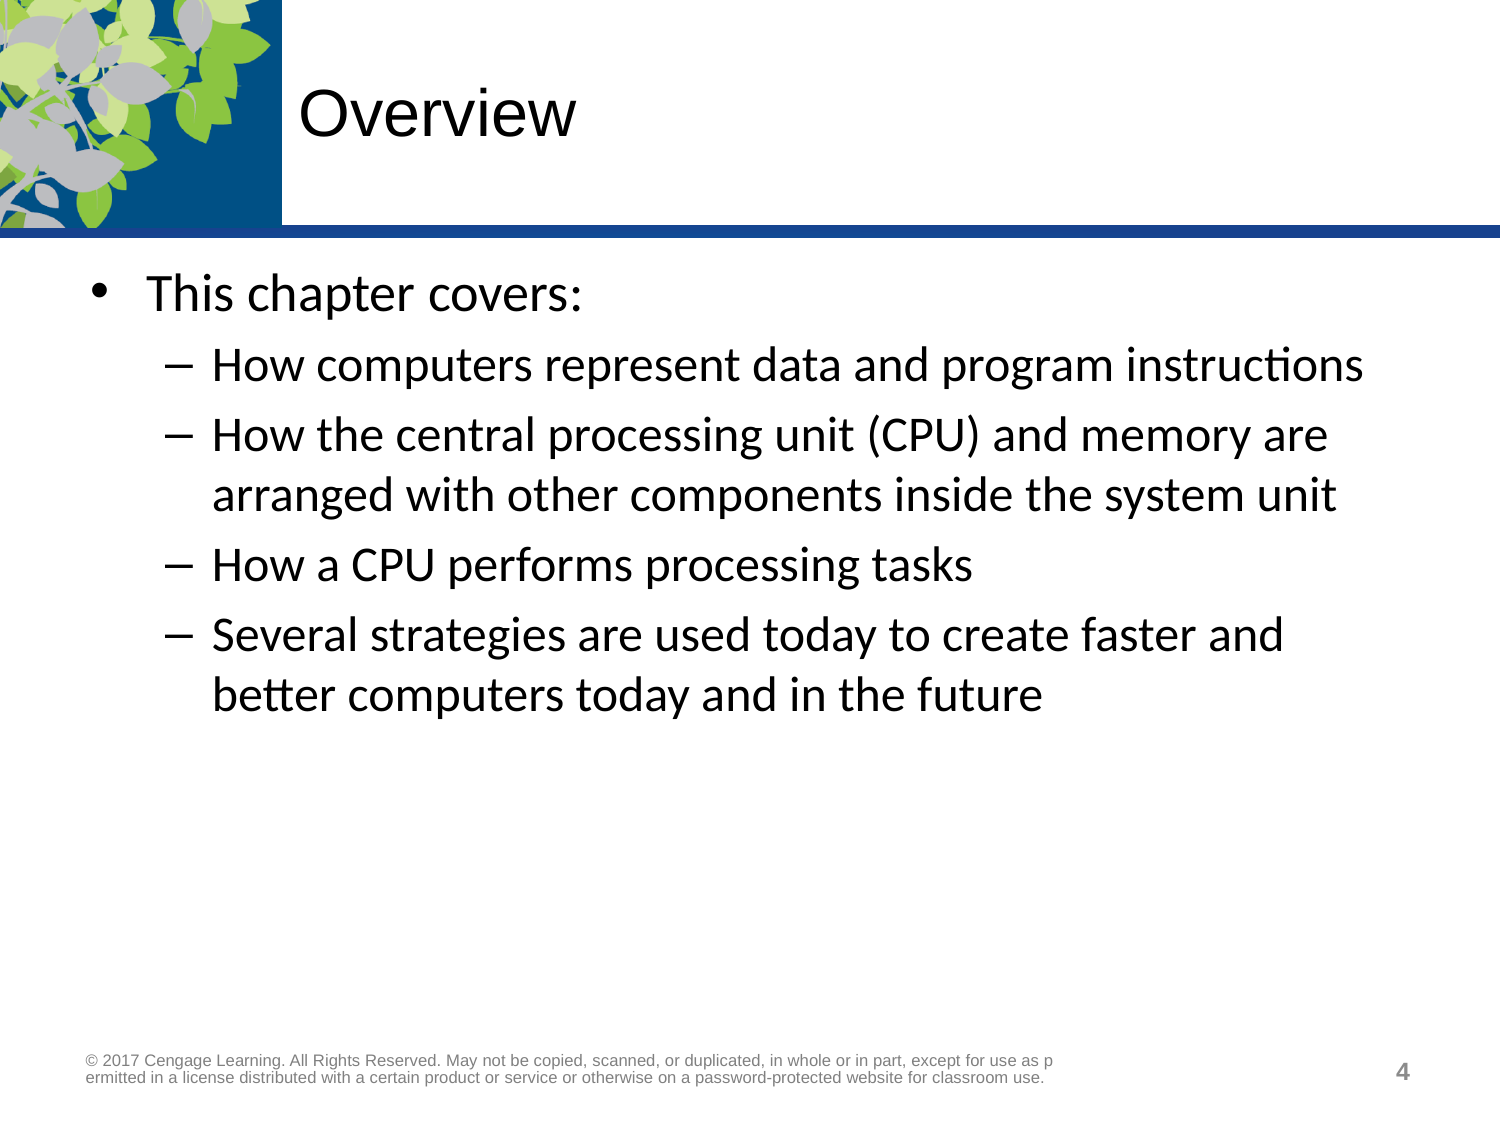

# Overview
This chapter covers:
How computers represent data and program instructions
How the central processing unit (CPU) and memory are arranged with other components inside the system unit
How a CPU performs processing tasks
Several strategies are used today to create faster and better computers today and in the future

4
© 2017 Cengage Learning. All Rights Reserved. May not be copied, scanned, or duplicated, in whole or in part, except for use as permitted in a license distributed with a certain product or service or otherwise on a password-protected website for classroom use.